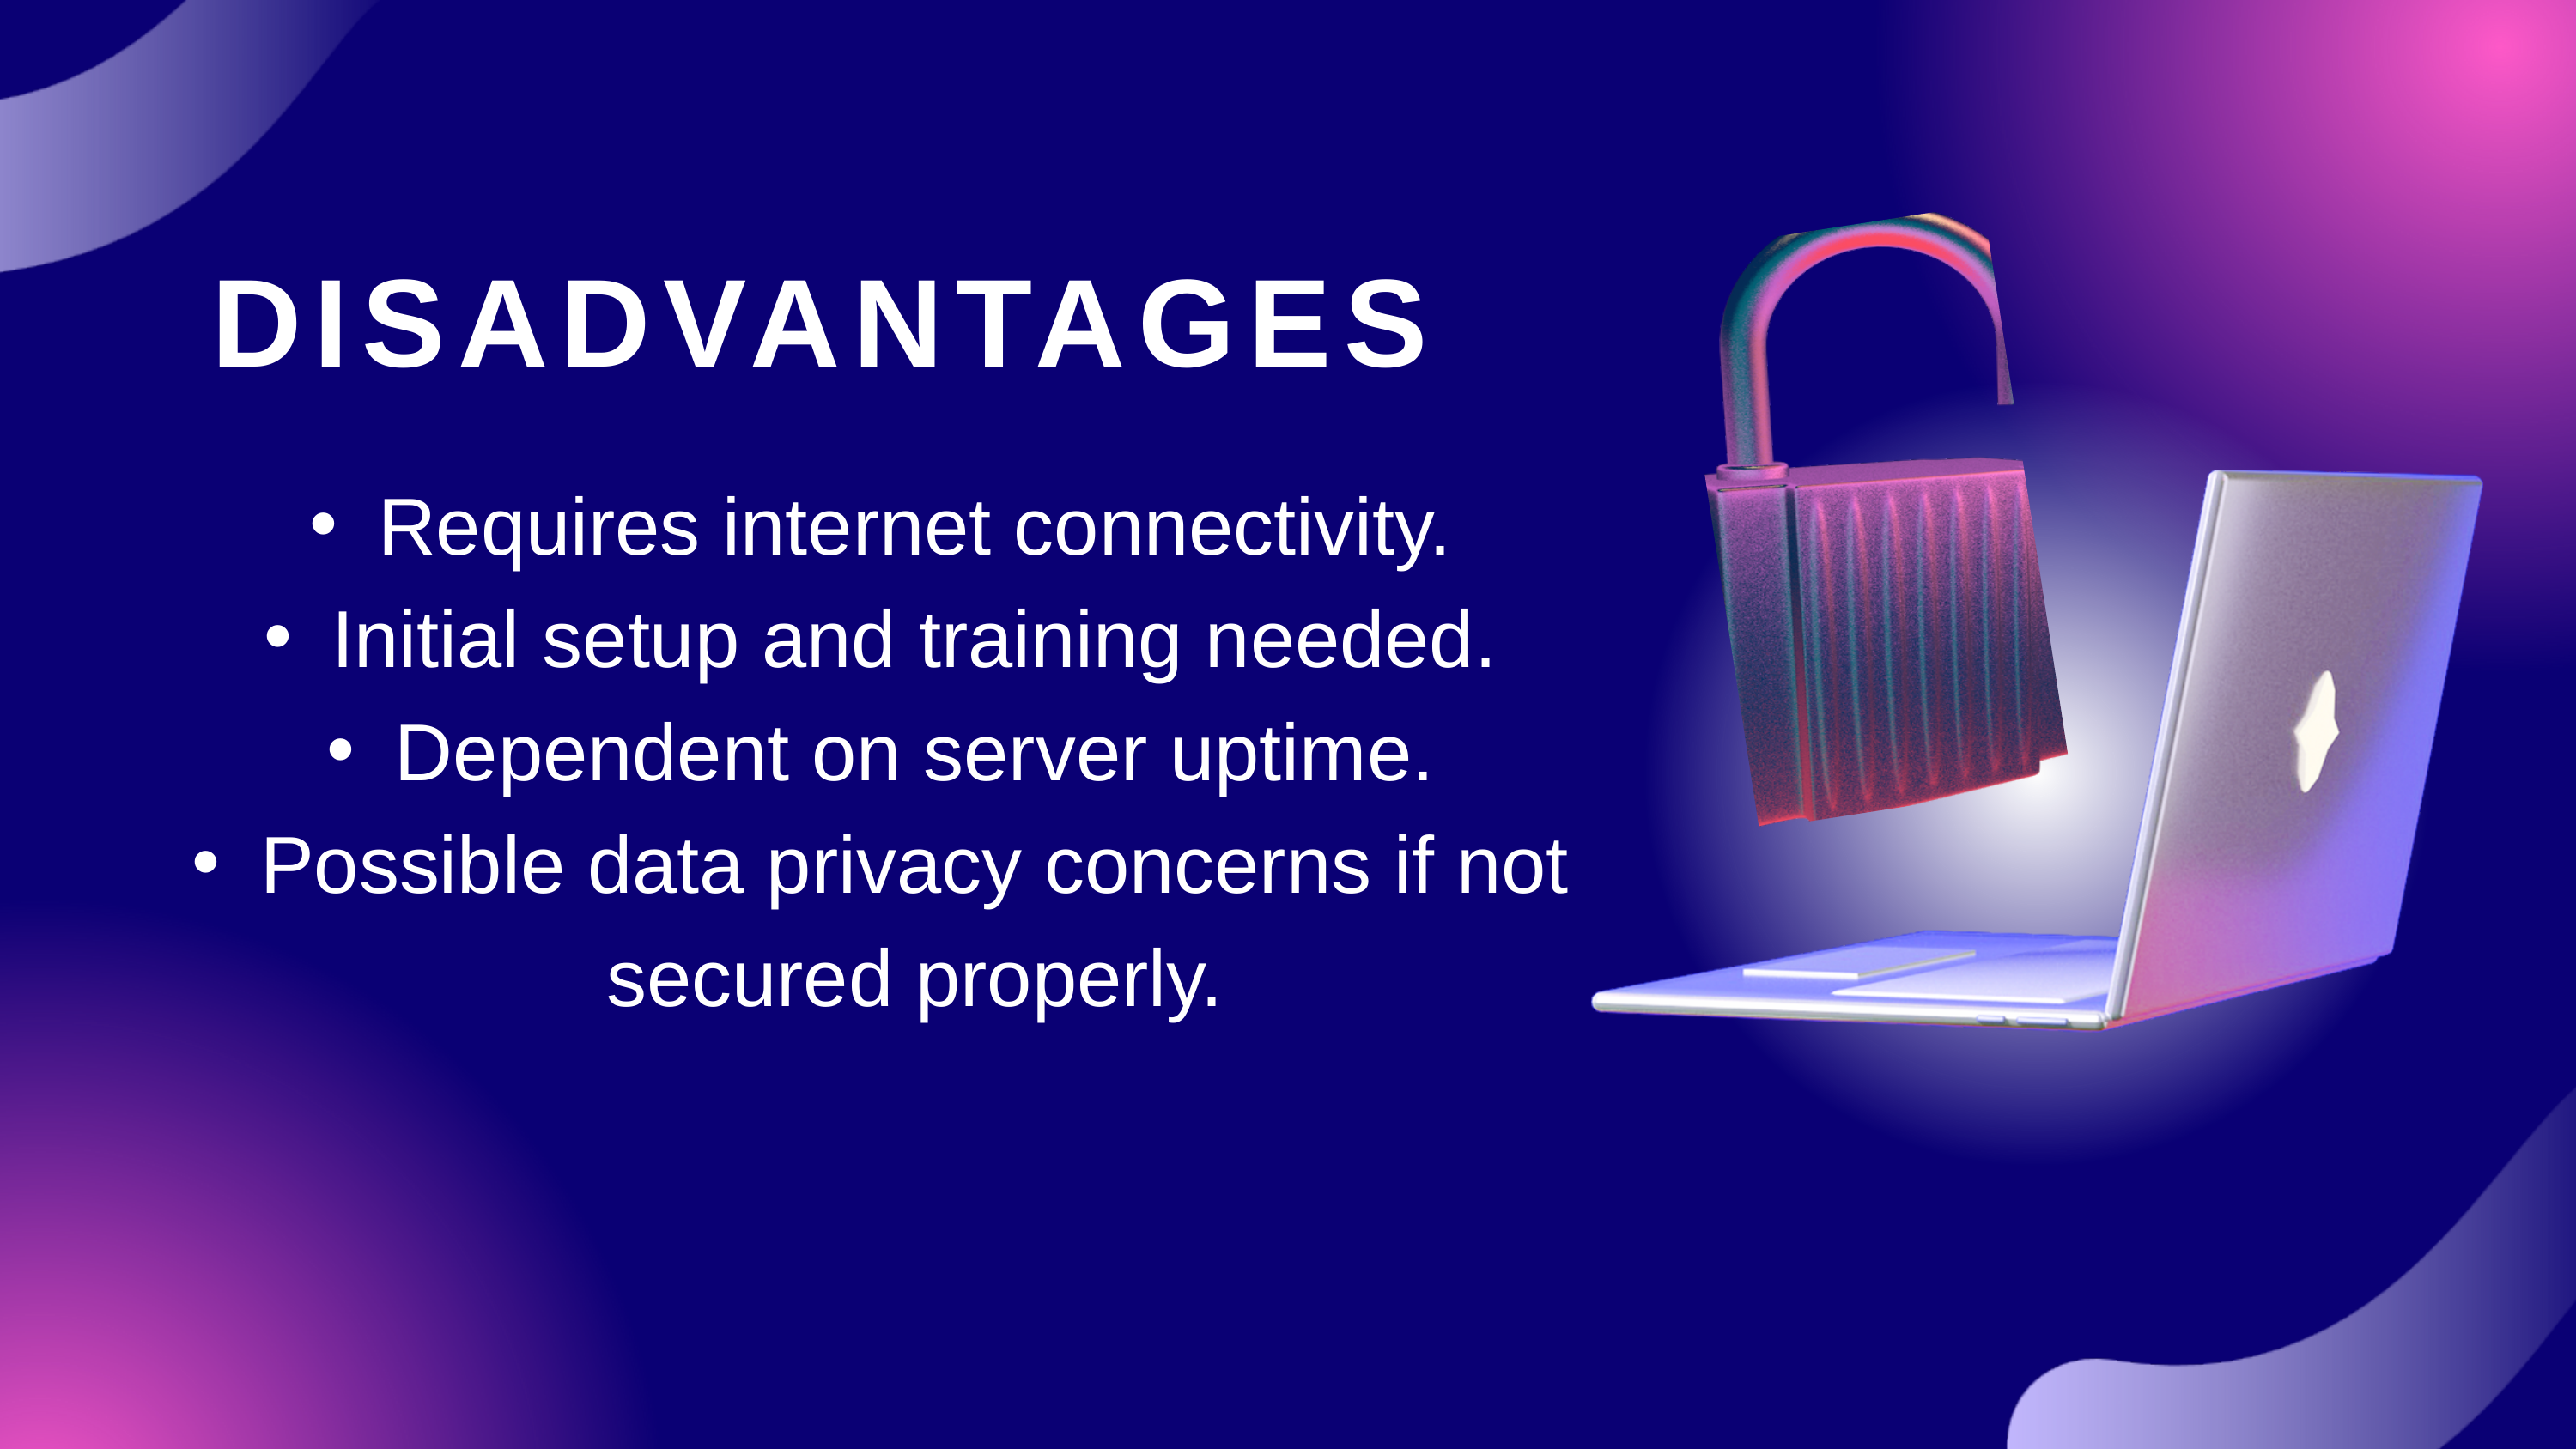

DISADVANTAGES

Requires internet connectivity.
Initial setup and training needed.
Dependent on server uptime.
Possible data privacy concerns if not secured properly.